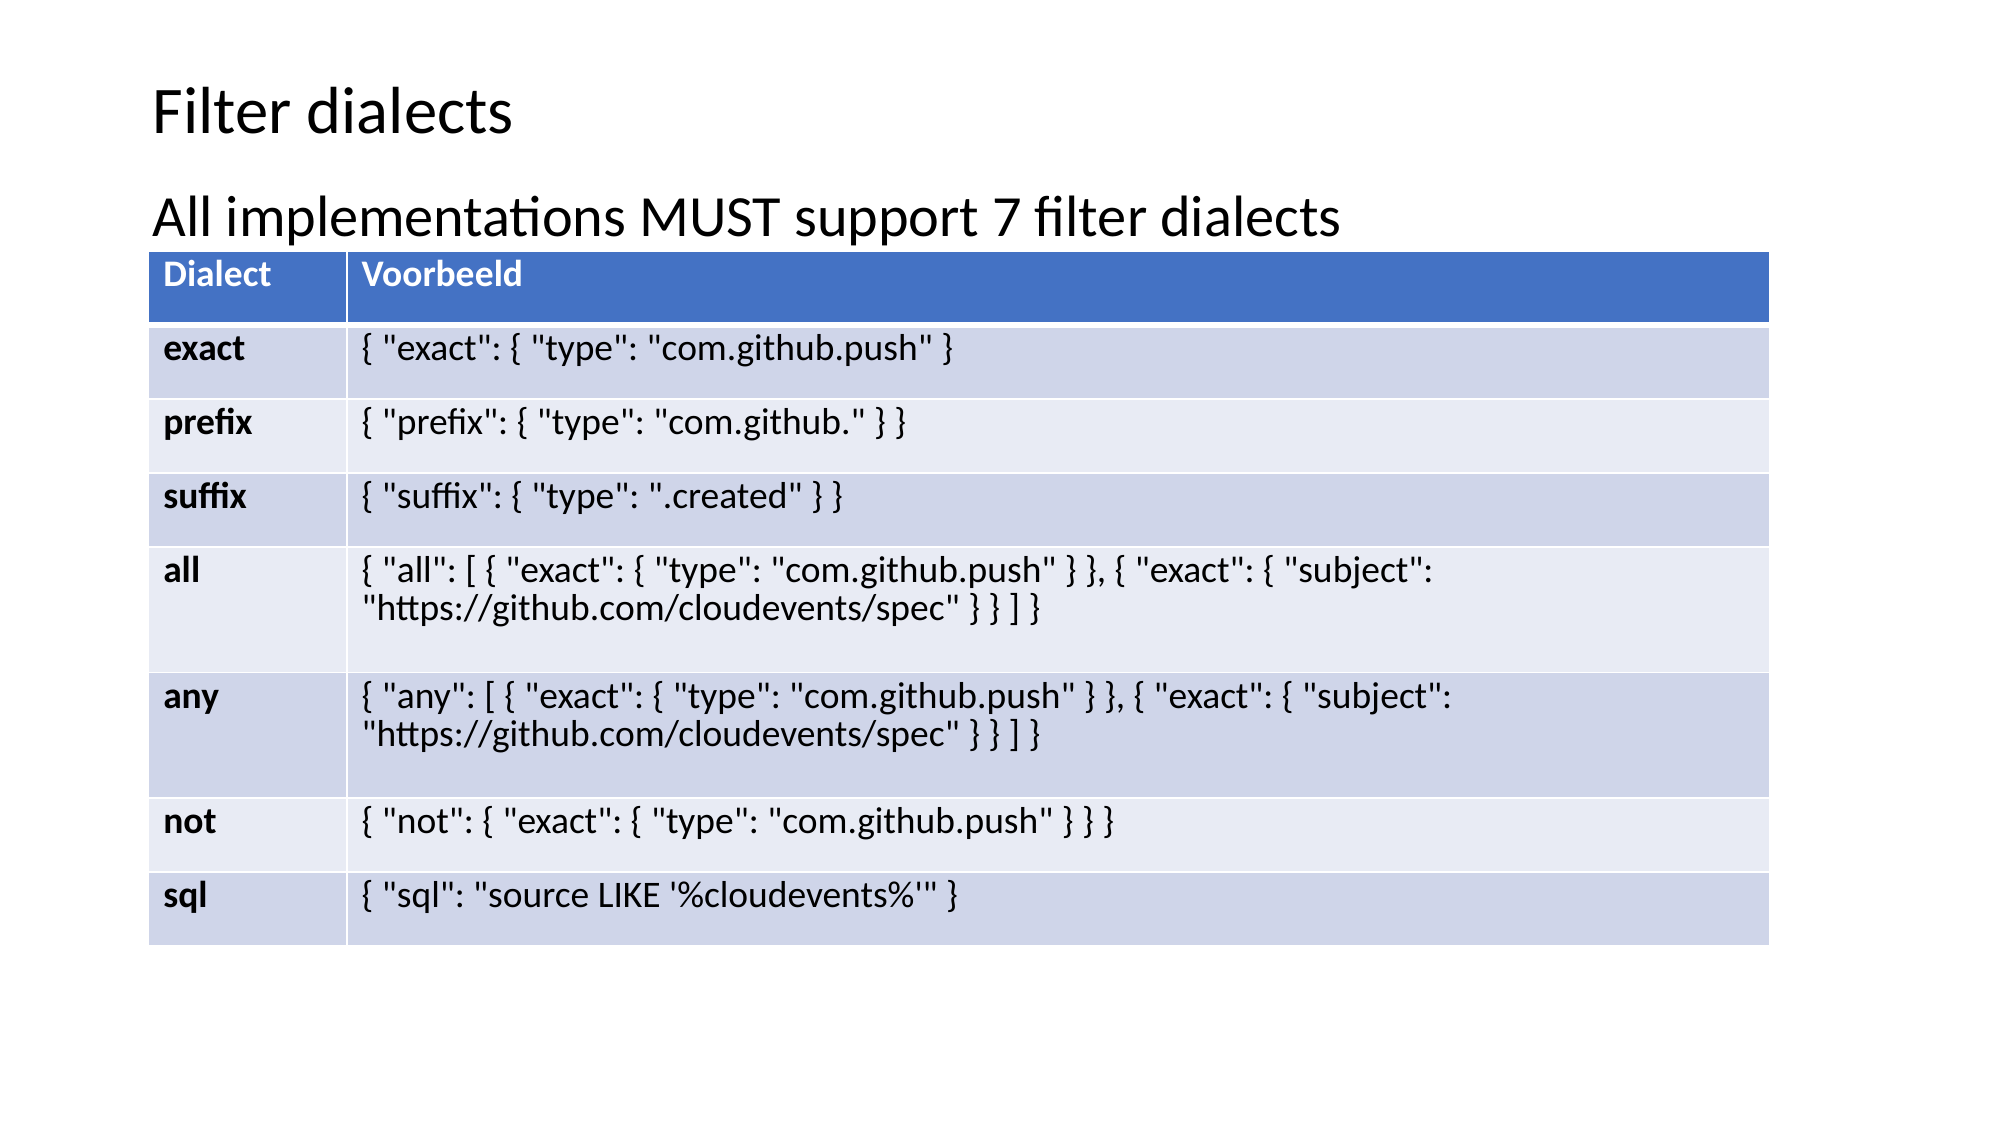

# Filter dialects
All implementations MUST support 7 filter dialects
I
| Dialect | Voorbeeld |
| --- | --- |
| exact | { "exact": { "type": "com.github.push" } |
| prefix | { "prefix": { "type": "com.github." } } |
| suffix | { "suffix": { "type": ".created" } } |
| all | { "all": [ { "exact": { "type": "com.github.push" } }, { "exact": { "subject": "https://github.com/cloudevents/spec" } } ] } |
| any | { "any": [ { "exact": { "type": "com.github.push" } }, { "exact": { "subject": "https://github.com/cloudevents/spec" } } ] } |
| not | { "not": { "exact": { "type": "com.github.push" } } } |
| sql | { "sql": "source LIKE '%cloudevents%'" } |